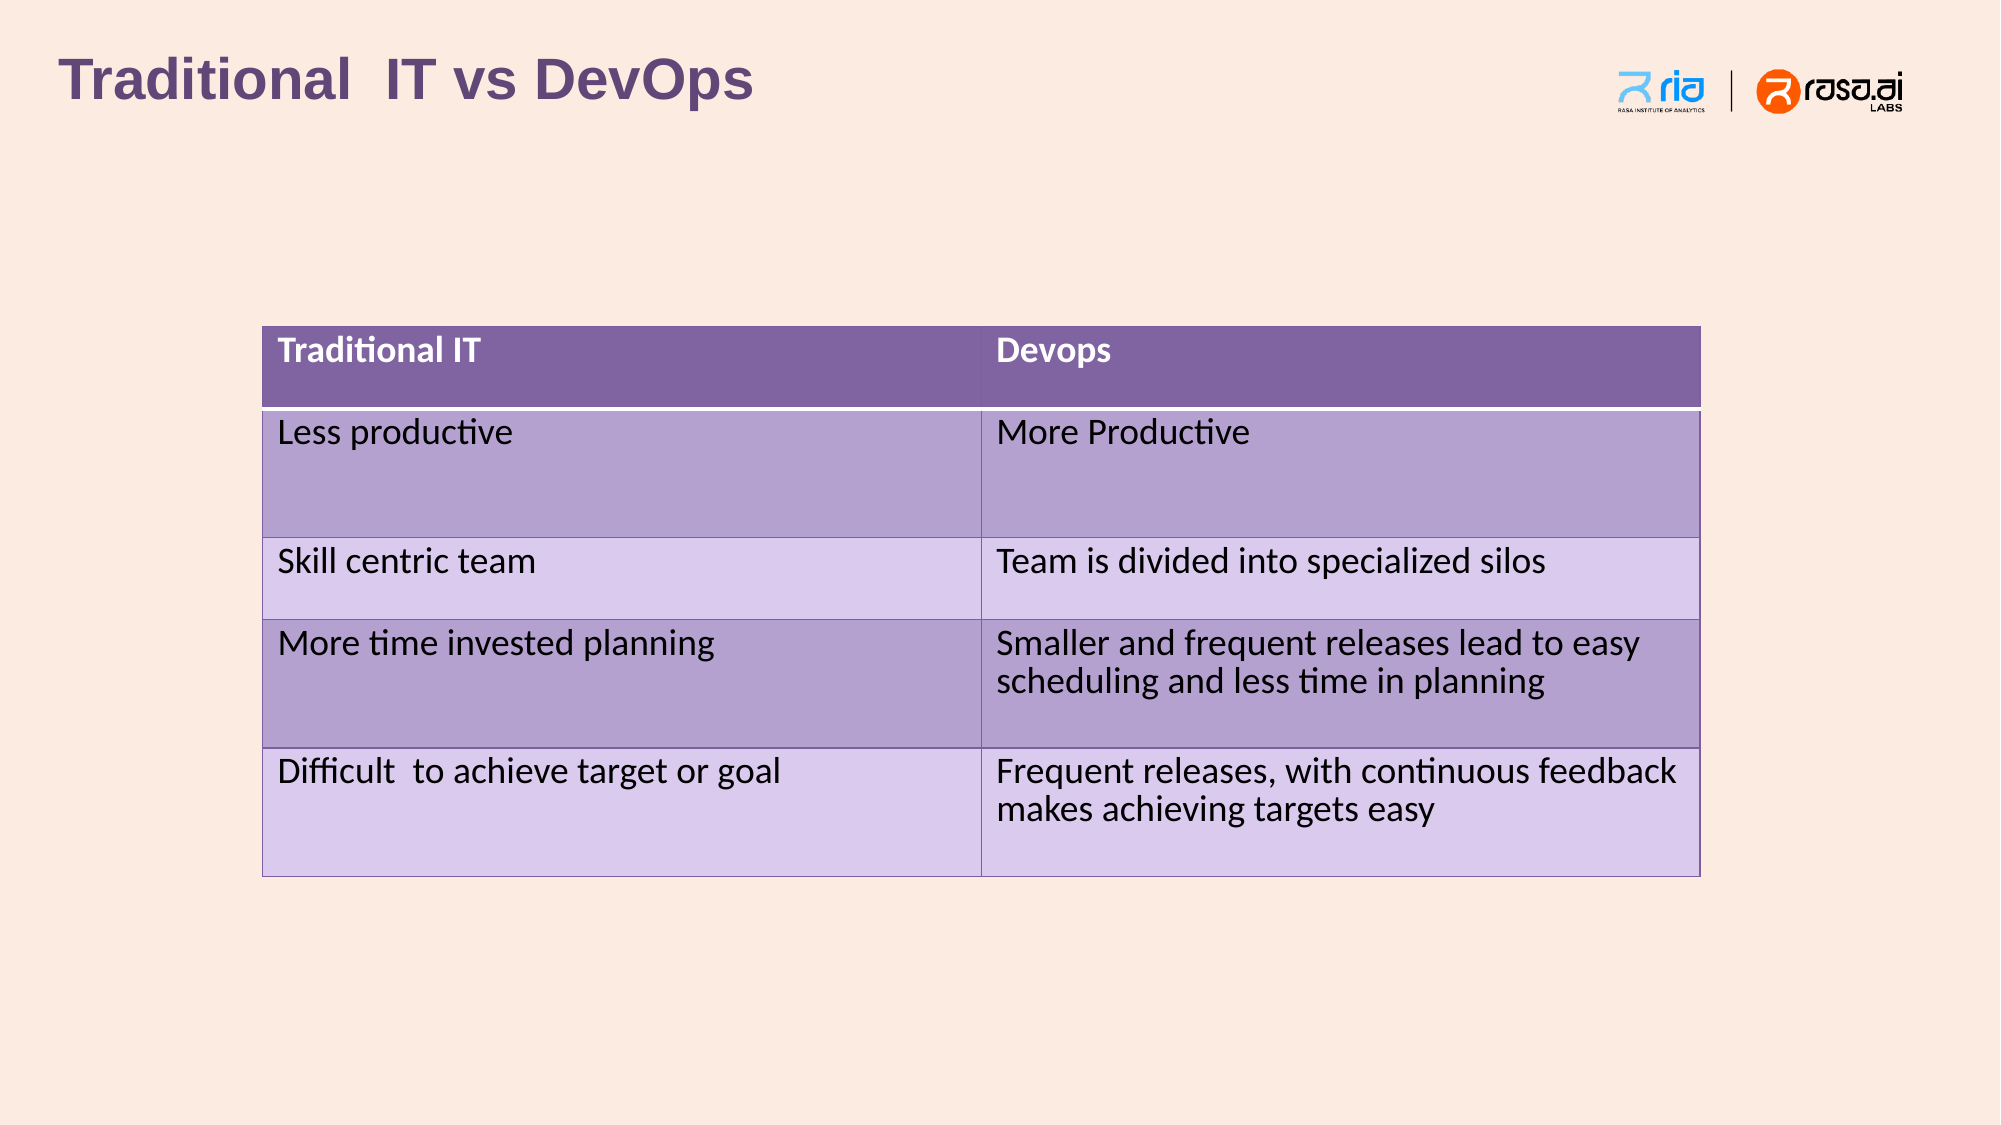

# Traditional  IT vs DevOps
| Traditional IT | Devops |
| --- | --- |
| Less productive | More Productive |
| Skill centric team | Team is divided into specialized silos |
| More time invested planning | Smaller and frequent releases lead to easy scheduling and less time in planning |
| Difficult to achieve target or goal | Frequent releases, with continuous feedback makes achieving targets easy |